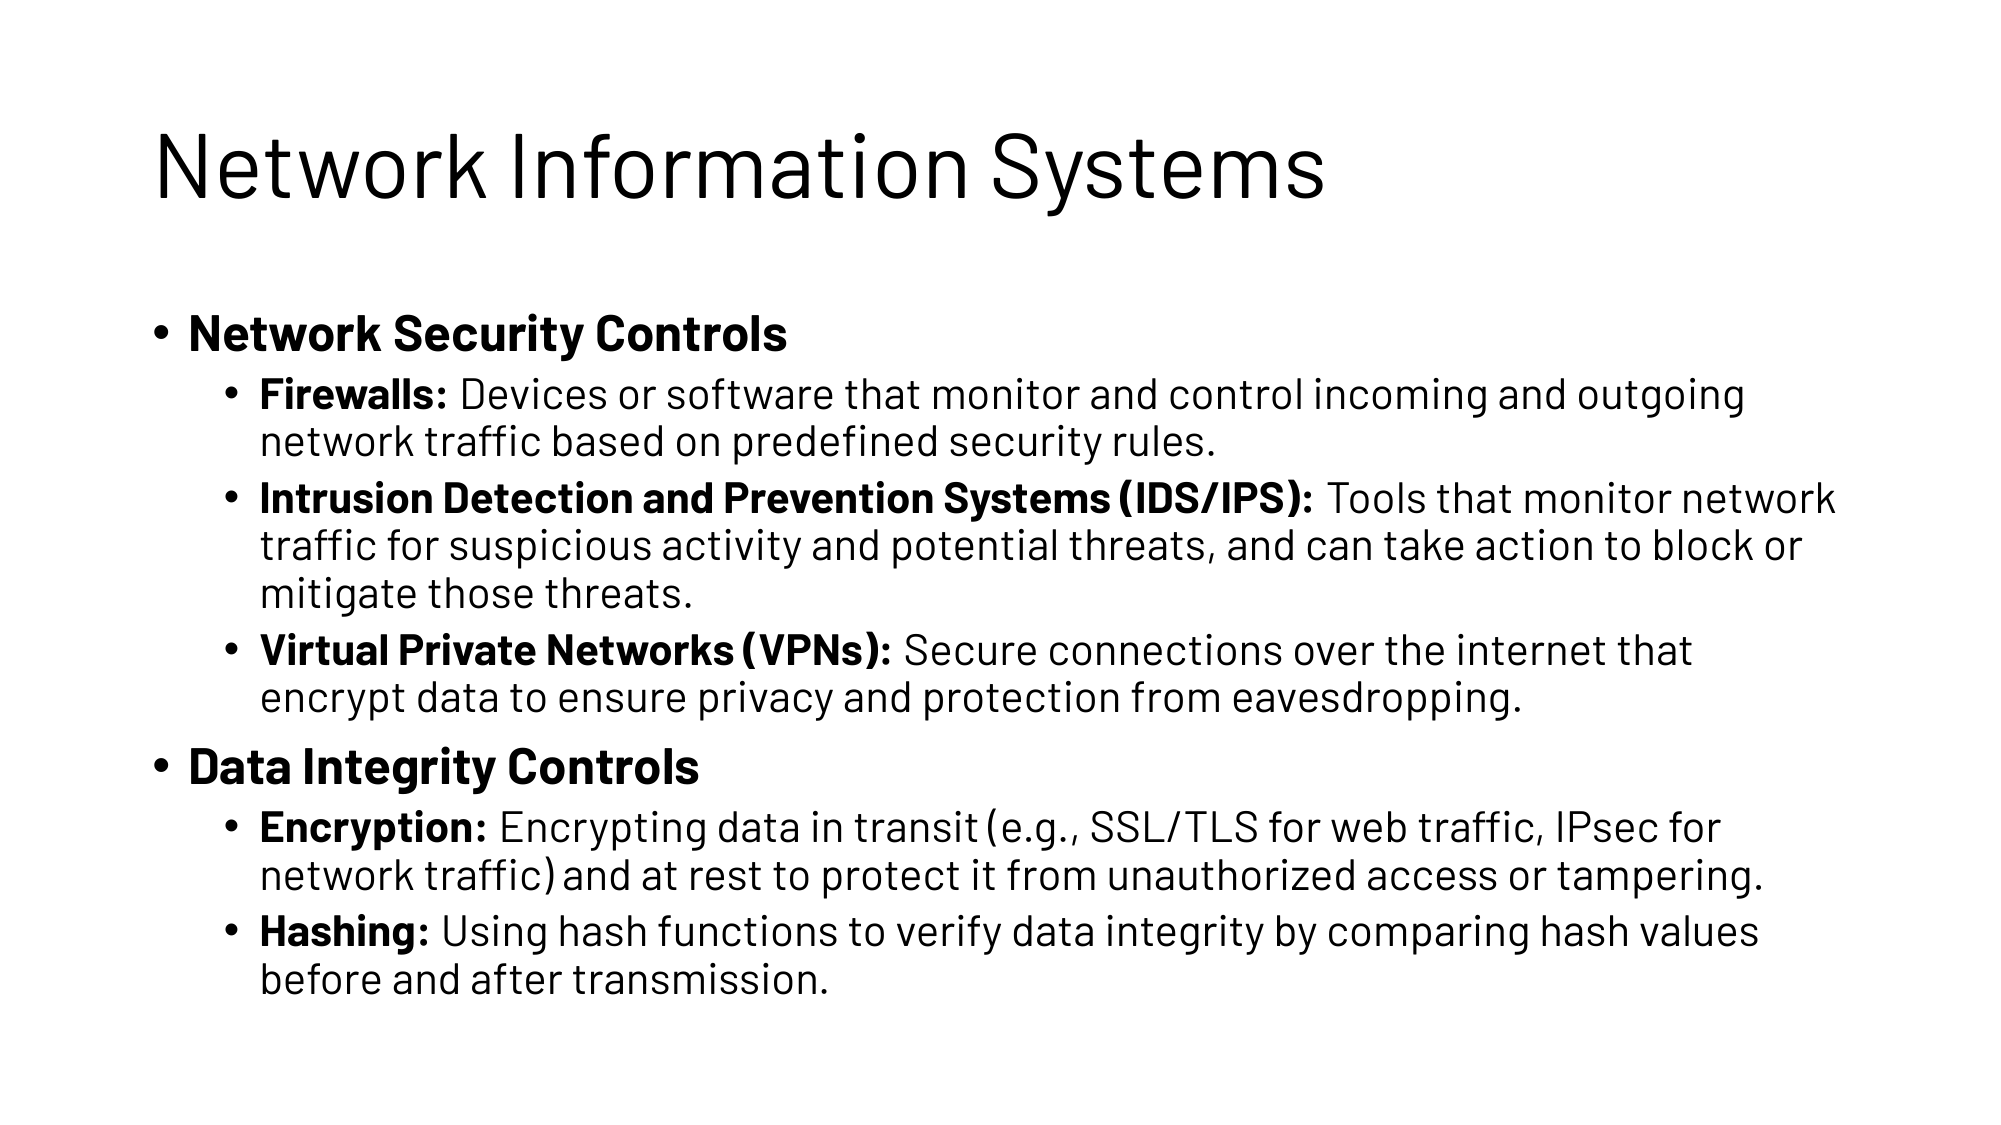

# Network Information Systems
Network Security Controls
Firewalls: Devices or software that monitor and control incoming and outgoing network traffic based on predefined security rules.
Intrusion Detection and Prevention Systems (IDS/IPS): Tools that monitor network traffic for suspicious activity and potential threats, and can take action to block or mitigate those threats.
Virtual Private Networks (VPNs): Secure connections over the internet that encrypt data to ensure privacy and protection from eavesdropping.
Data Integrity Controls
Encryption: Encrypting data in transit (e.g., SSL/TLS for web traffic, IPsec for network traffic) and at rest to protect it from unauthorized access or tampering.
Hashing: Using hash functions to verify data integrity by comparing hash values before and after transmission.